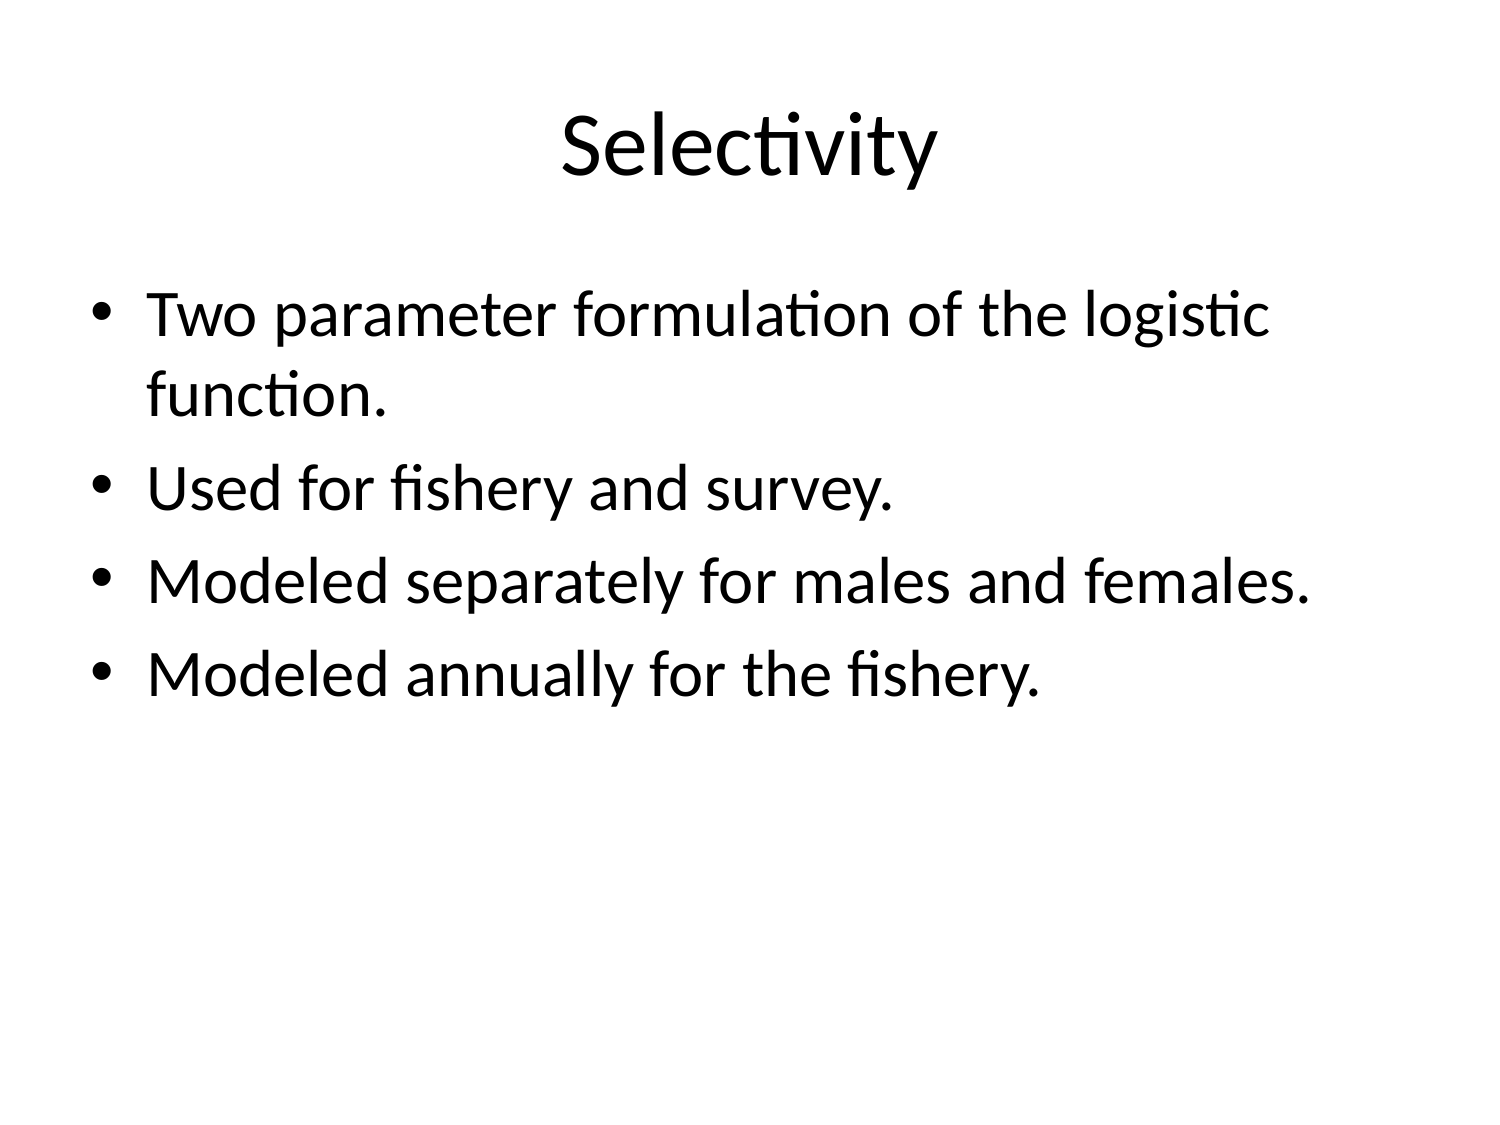

# Selectivity
Two parameter formulation of the logistic function.
Used for fishery and survey.
Modeled separately for males and females.
Modeled annually for the fishery.